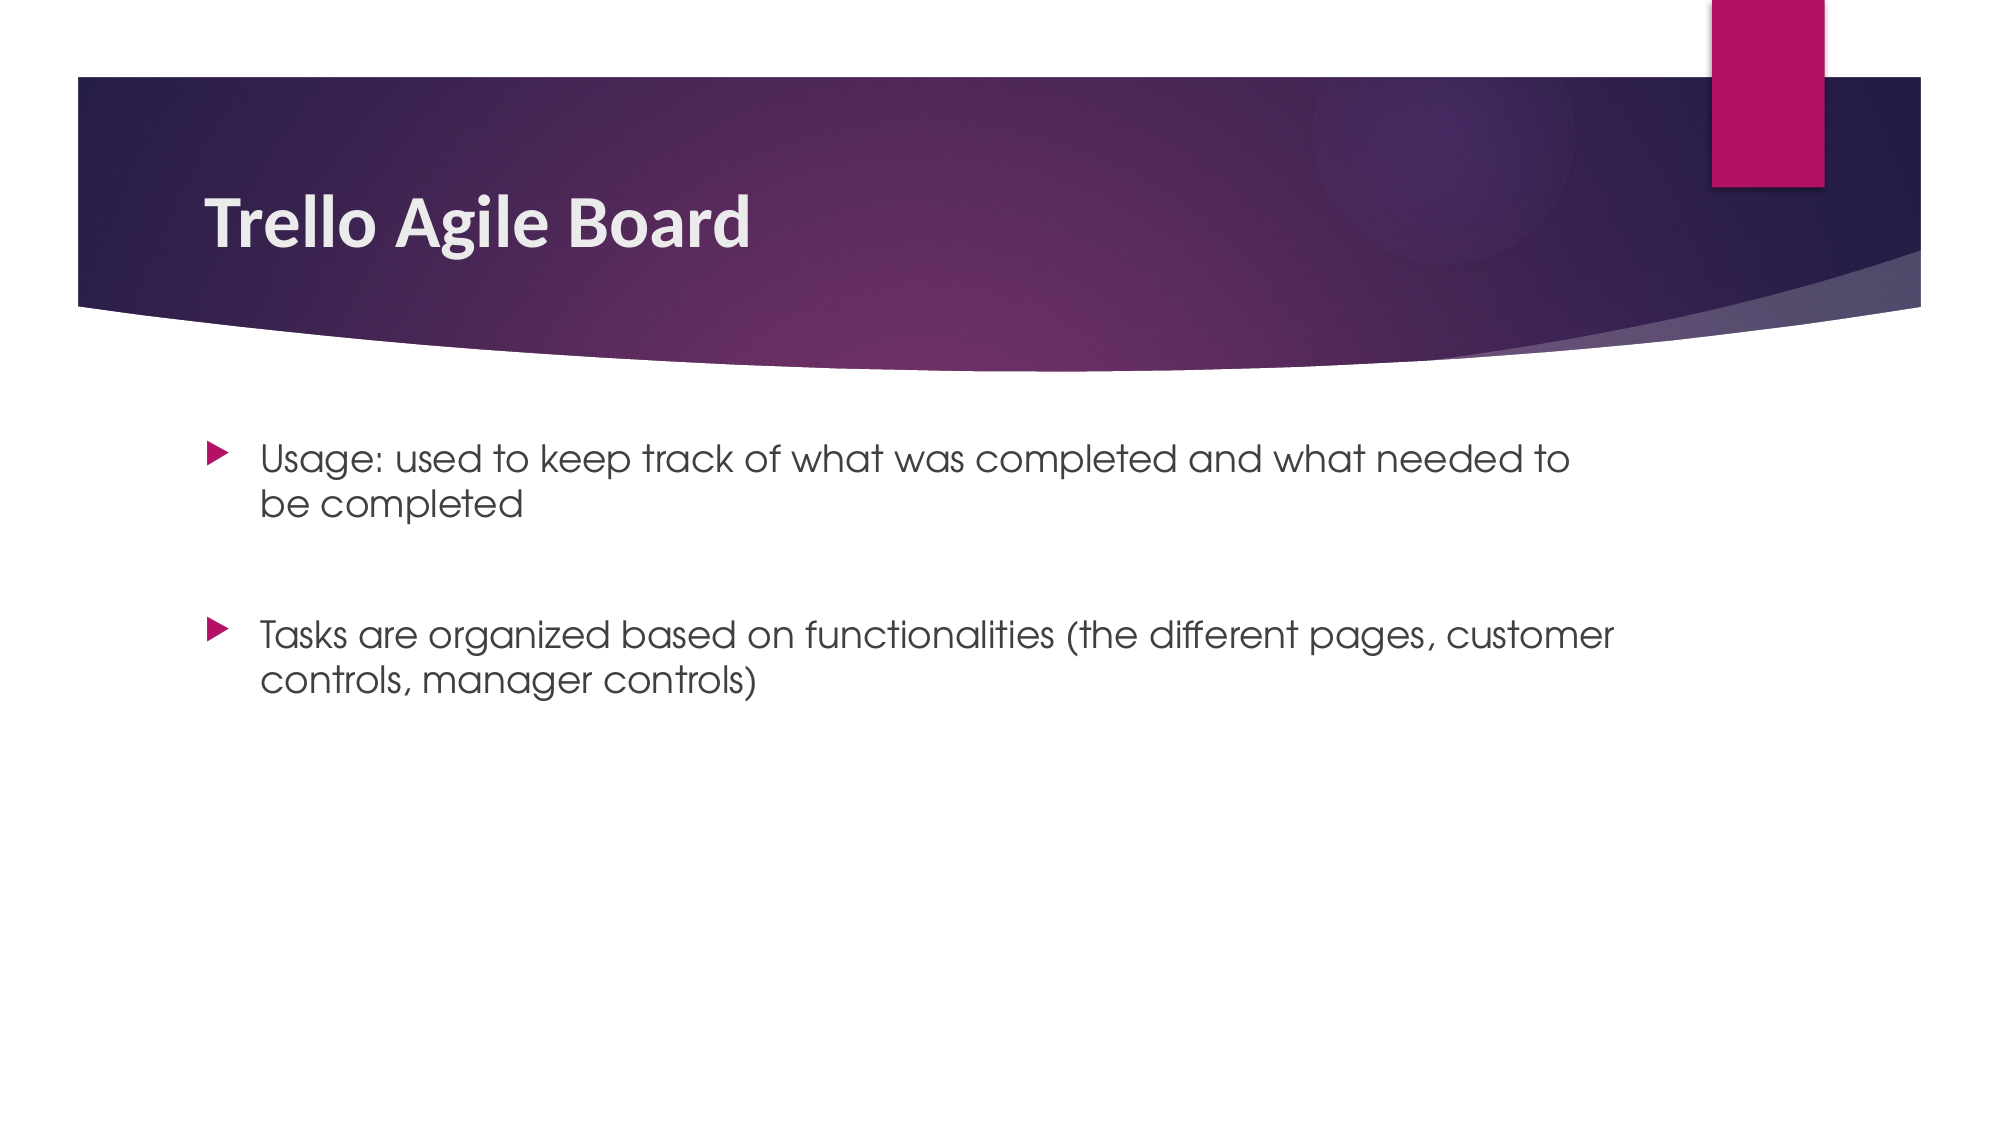

# Trello Agile Board
Usage: used to keep track of what was completed and what needed to be completed

Tasks are organized based on functionalities (the different pages, customer controls, manager controls)